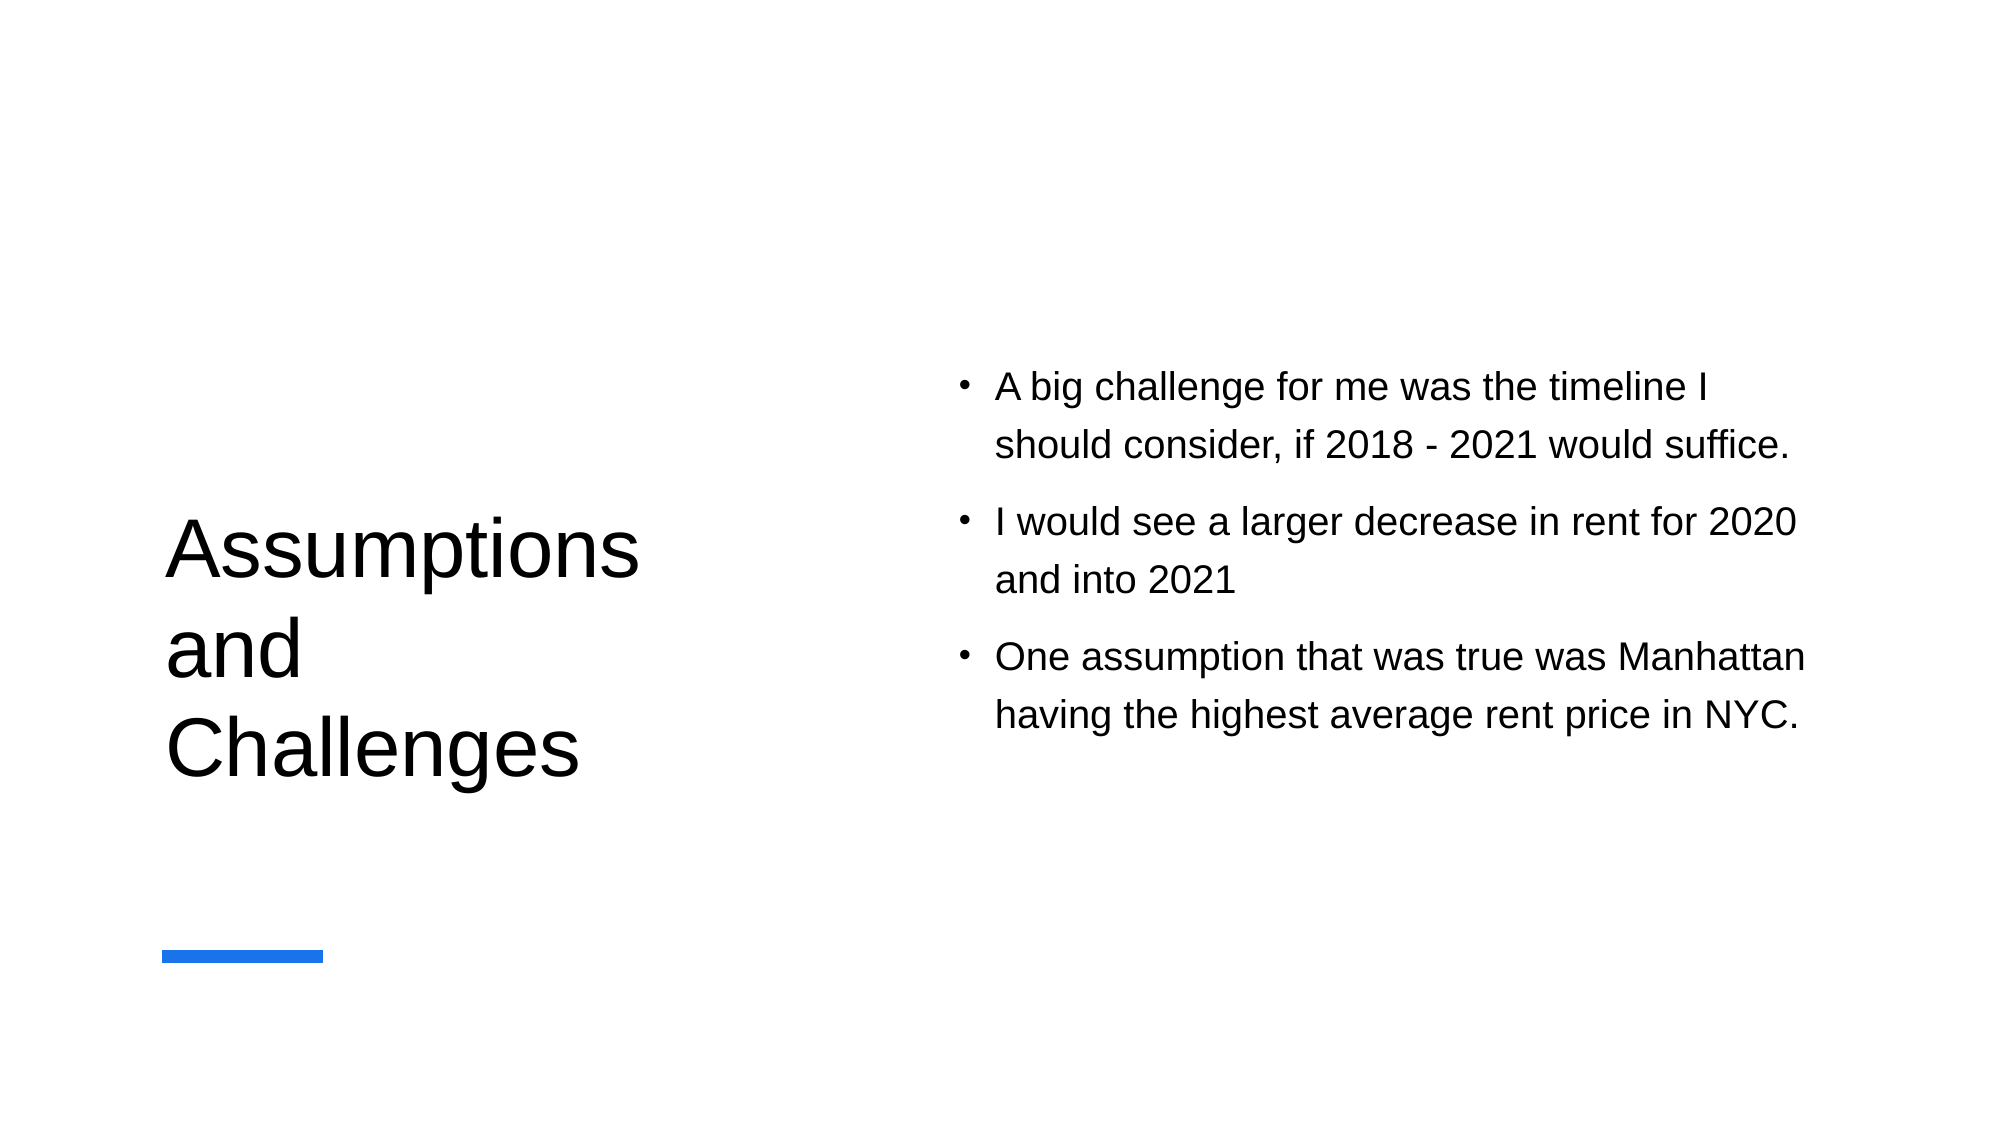

# Assumptions and Challenges
A big challenge for me was the timeline I should consider, if 2018 - 2021 would suffice.
I would see a larger decrease in rent for 2020 and into 2021
One assumption that was true was Manhattan having the highest average rent price in NYC.